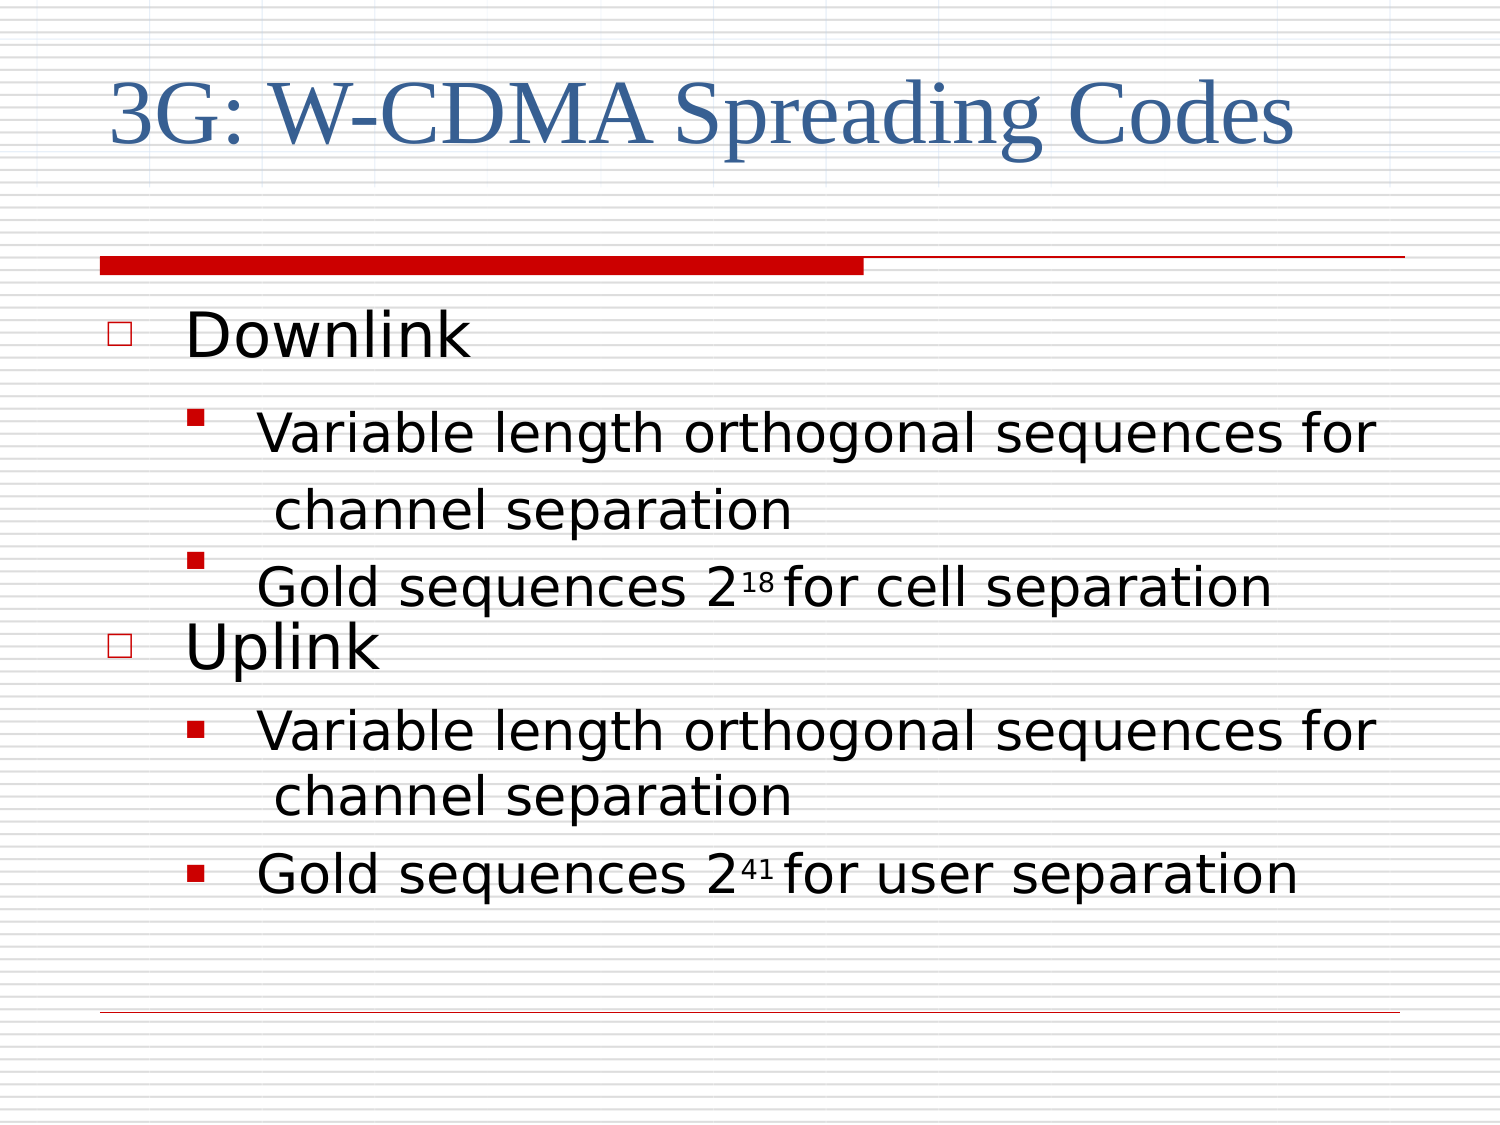

# 3G: W-CDMA Spreading Codes

Downlink
□
Variable length orthogonal sequences for  channel separation
Gold sequences 218 for cell separation
■
■
Uplink
□
Variable length orthogonal sequences for  channel separation
Gold sequences 241 for user separation
■
■